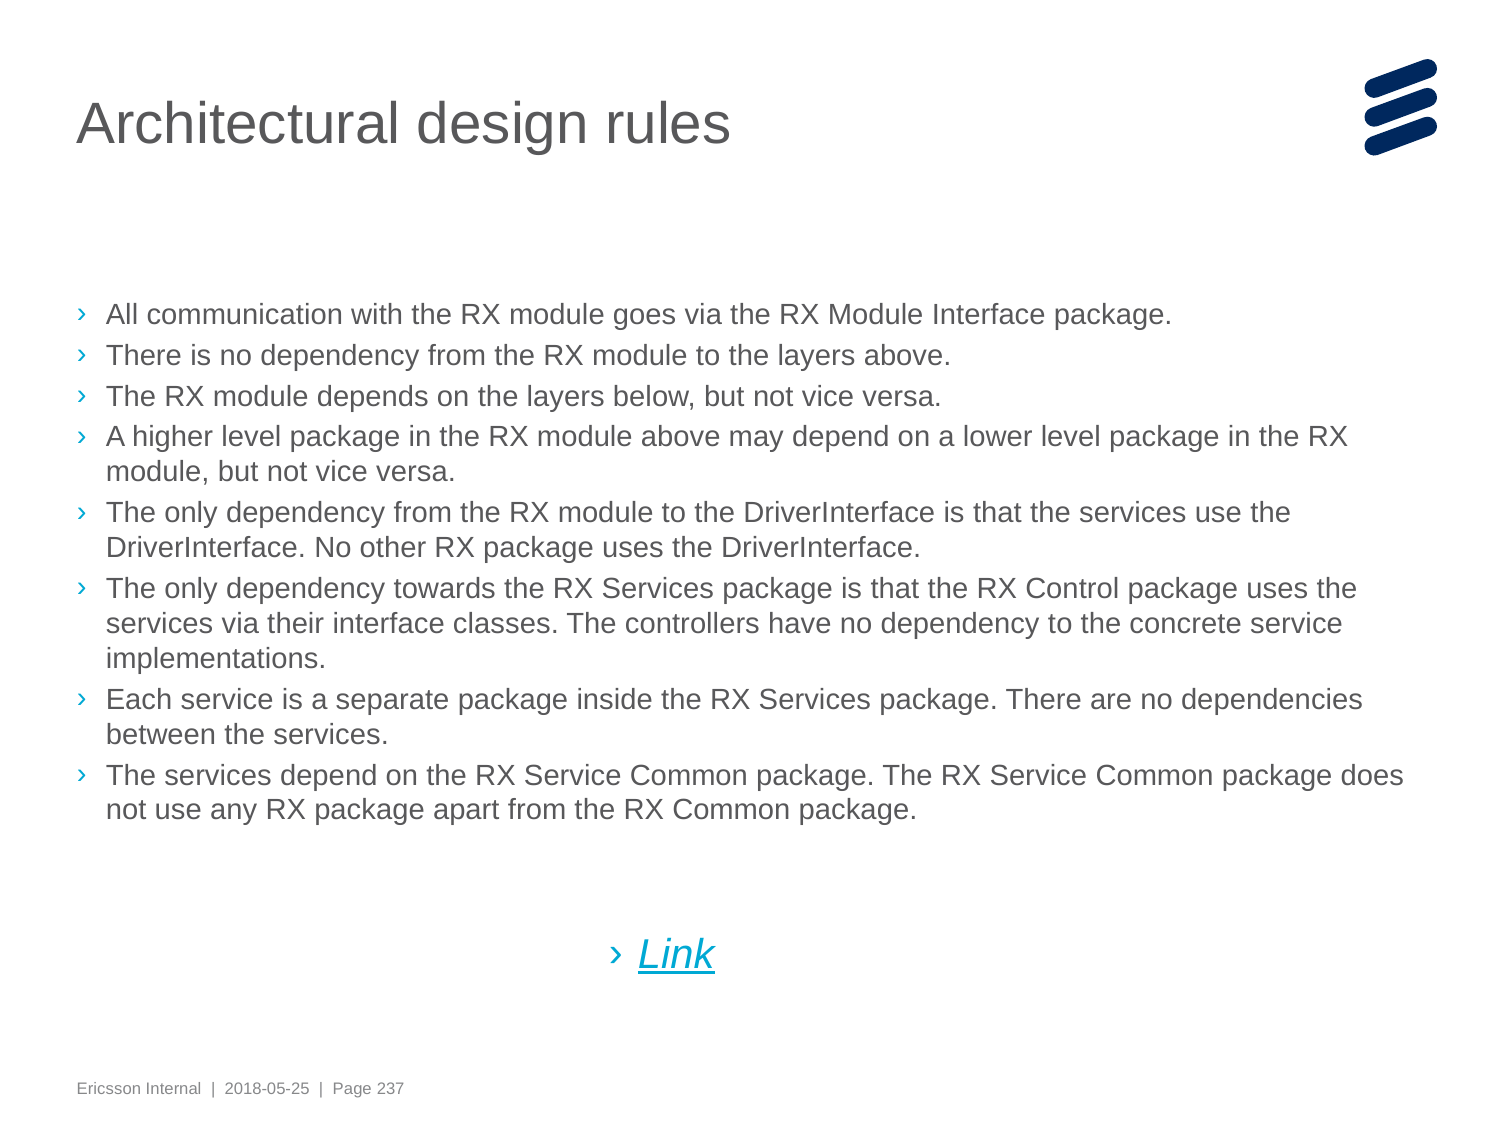

# Architectural design rules
All communication with the RX module goes via the RX Module Interface package.
There is no dependency from the RX module to the layers above.
The RX module depends on the layers below, but not vice versa.
A higher level package in the RX module above may depend on a lower level package in the RX module, but not vice versa.
The only dependency from the RX module to the DriverInterface is that the services use the DriverInterface. No other RX package uses the DriverInterface.
The only dependency towards the RX Services package is that the RX Control package uses the services via their interface classes. The controllers have no dependency to the concrete service implementations.
Each service is a separate package inside the RX Services package. There are no dependencies between the services.
The services depend on the RX Service Common package. The RX Service Common package does not use any RX package apart from the RX Common package.

Link